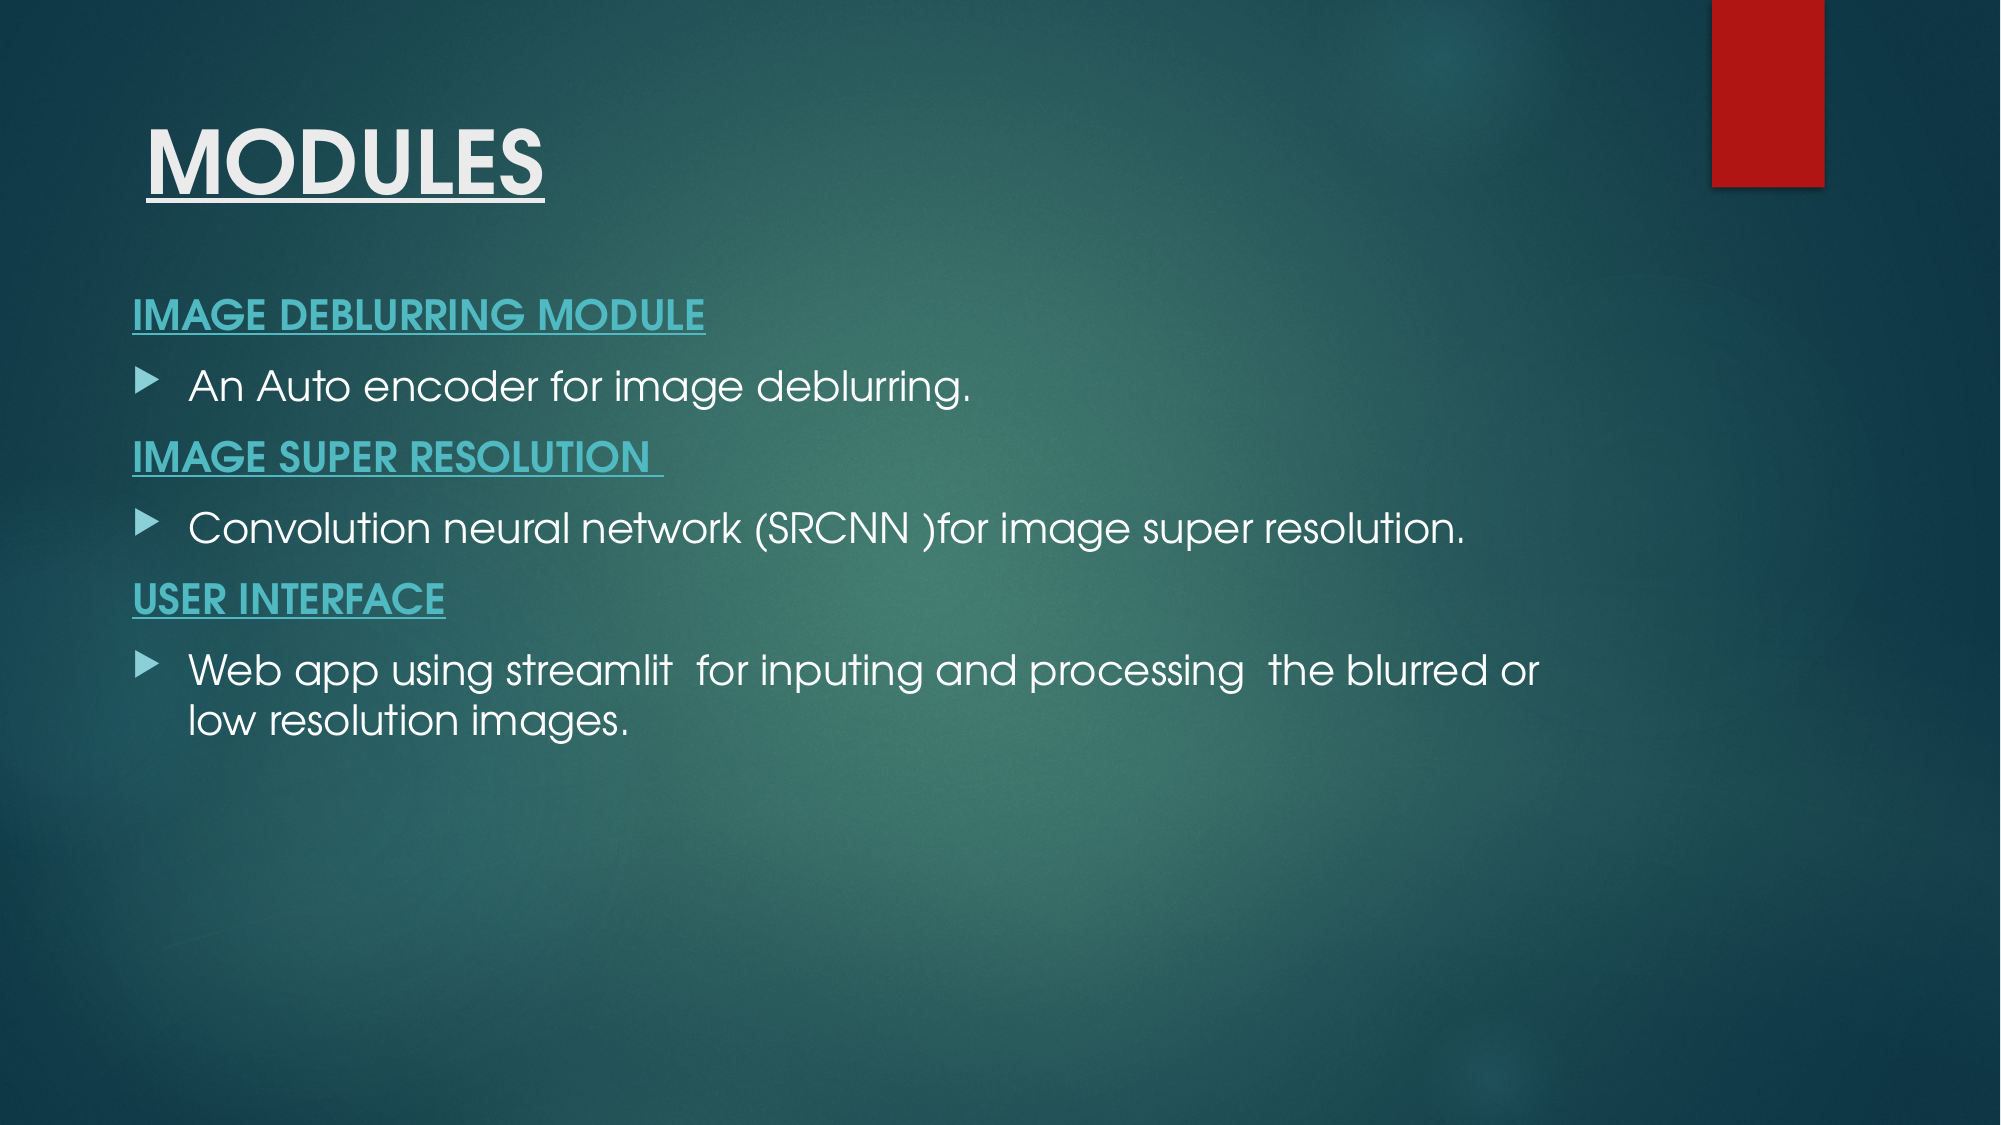

MODULES

IMAGE DEBLURRING MODULE
An Auto encoder for image deblurring.
IMAGE SUPER RESOLUTION
Convolution neural network (SRCNN )for image super resolution.
USER INTERFACE
Web app using streamlit  for inputing and processing  the blurred or low resolution images.